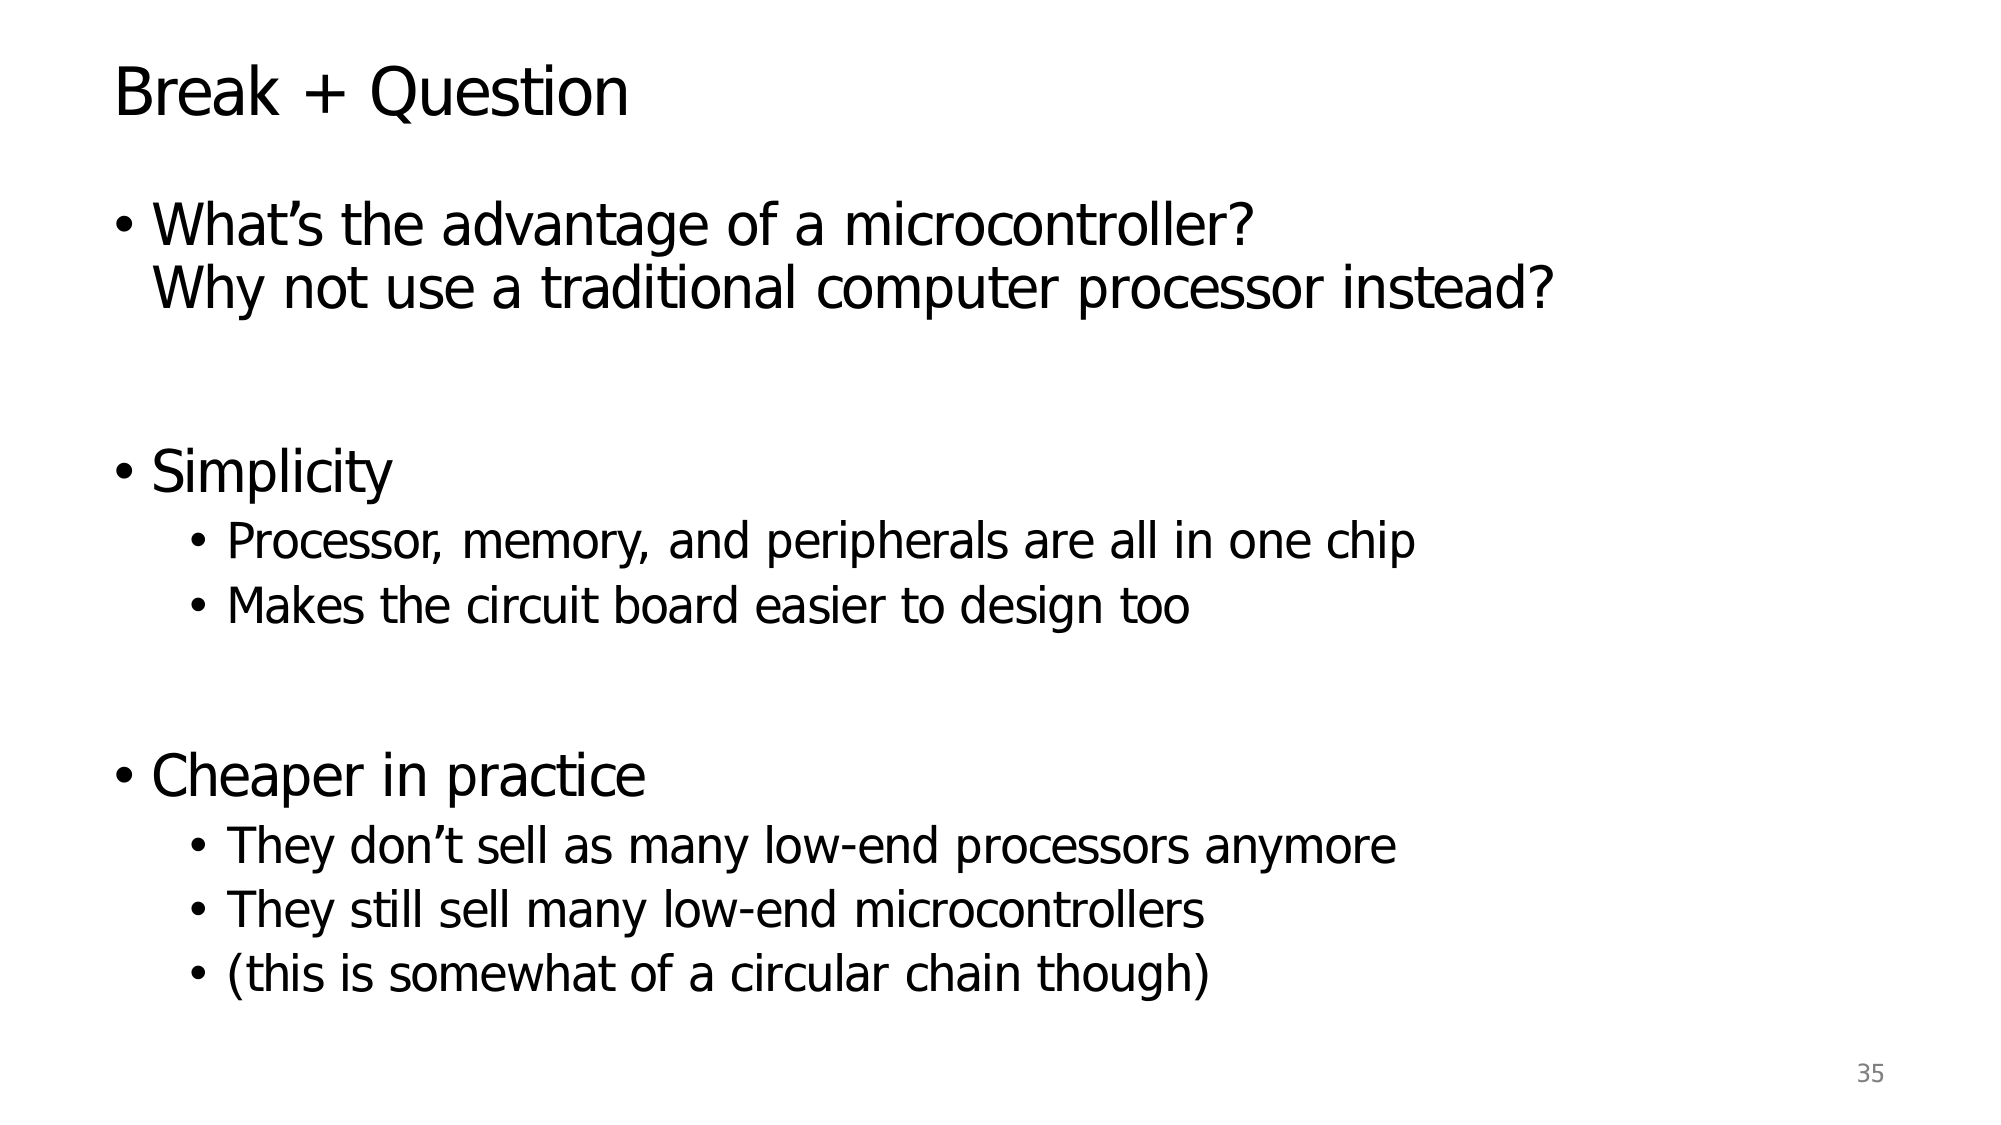

# Break + Question
What’s the advantage of a microcontroller?
Why not use a traditional computer processor instead?

Simplicity
Processor, memory, and peripherals are all in one chip
Makes the circuit board easier to design too

Cheaper in practice
They don’t sell as many low-end processors anymore
They still sell many low-end microcontrollers
(this is somewhat of a circular chain though)
35